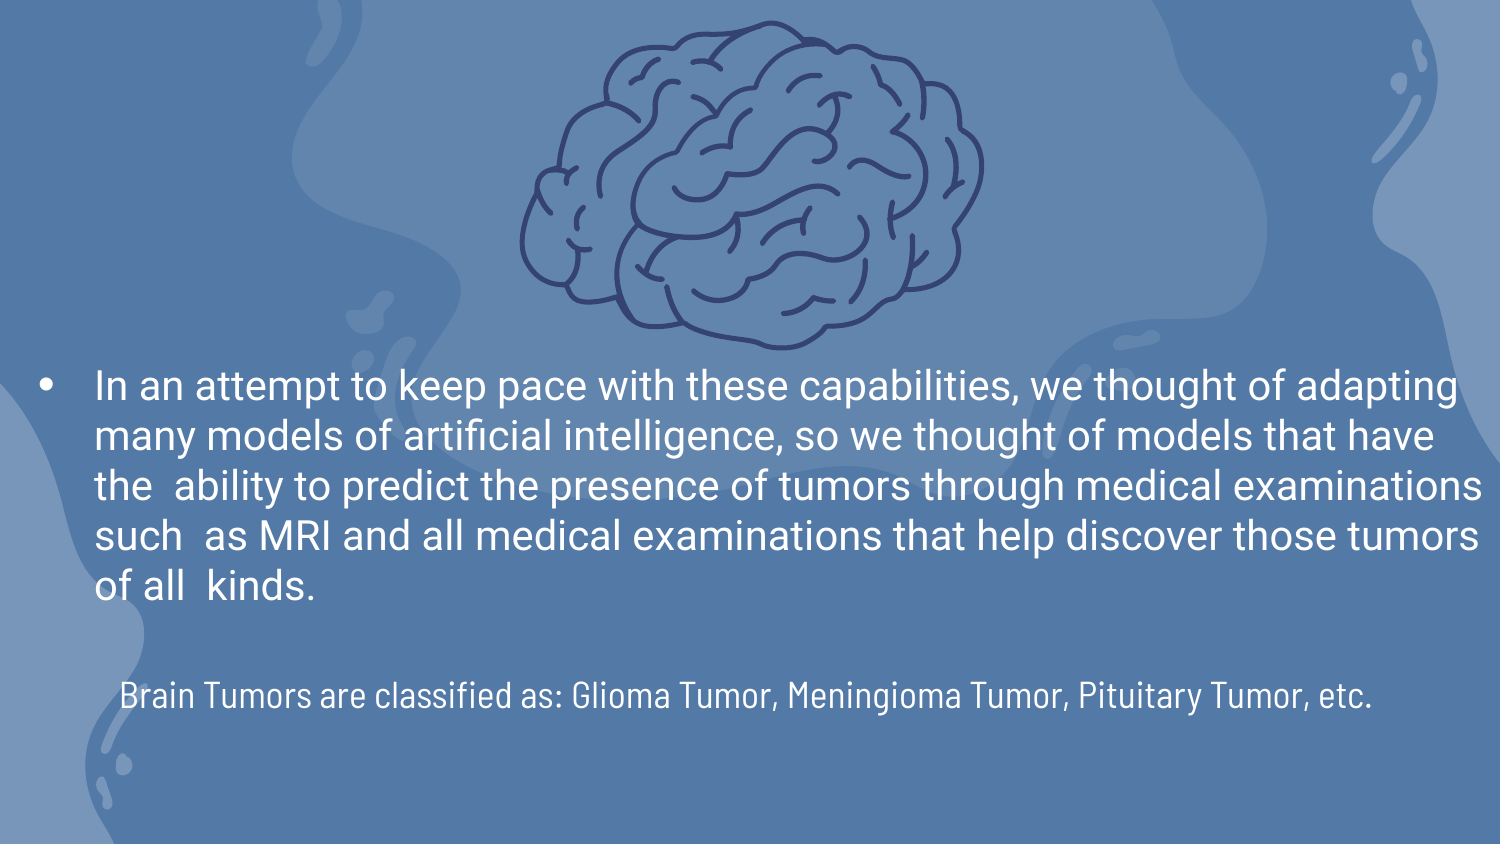

In an attempt to keep pace with these capabilities, we thought of adapting  many models of artificial intelligence, so we thought of models that have the  ability to predict the presence of tumors through medical examinations such  as MRI and all medical examinations that help discover those tumors of all  kinds.
# Brain Tumors are classified as: Glioma Tumor, Meningioma Tumor, Pituitary Tumor, etc.